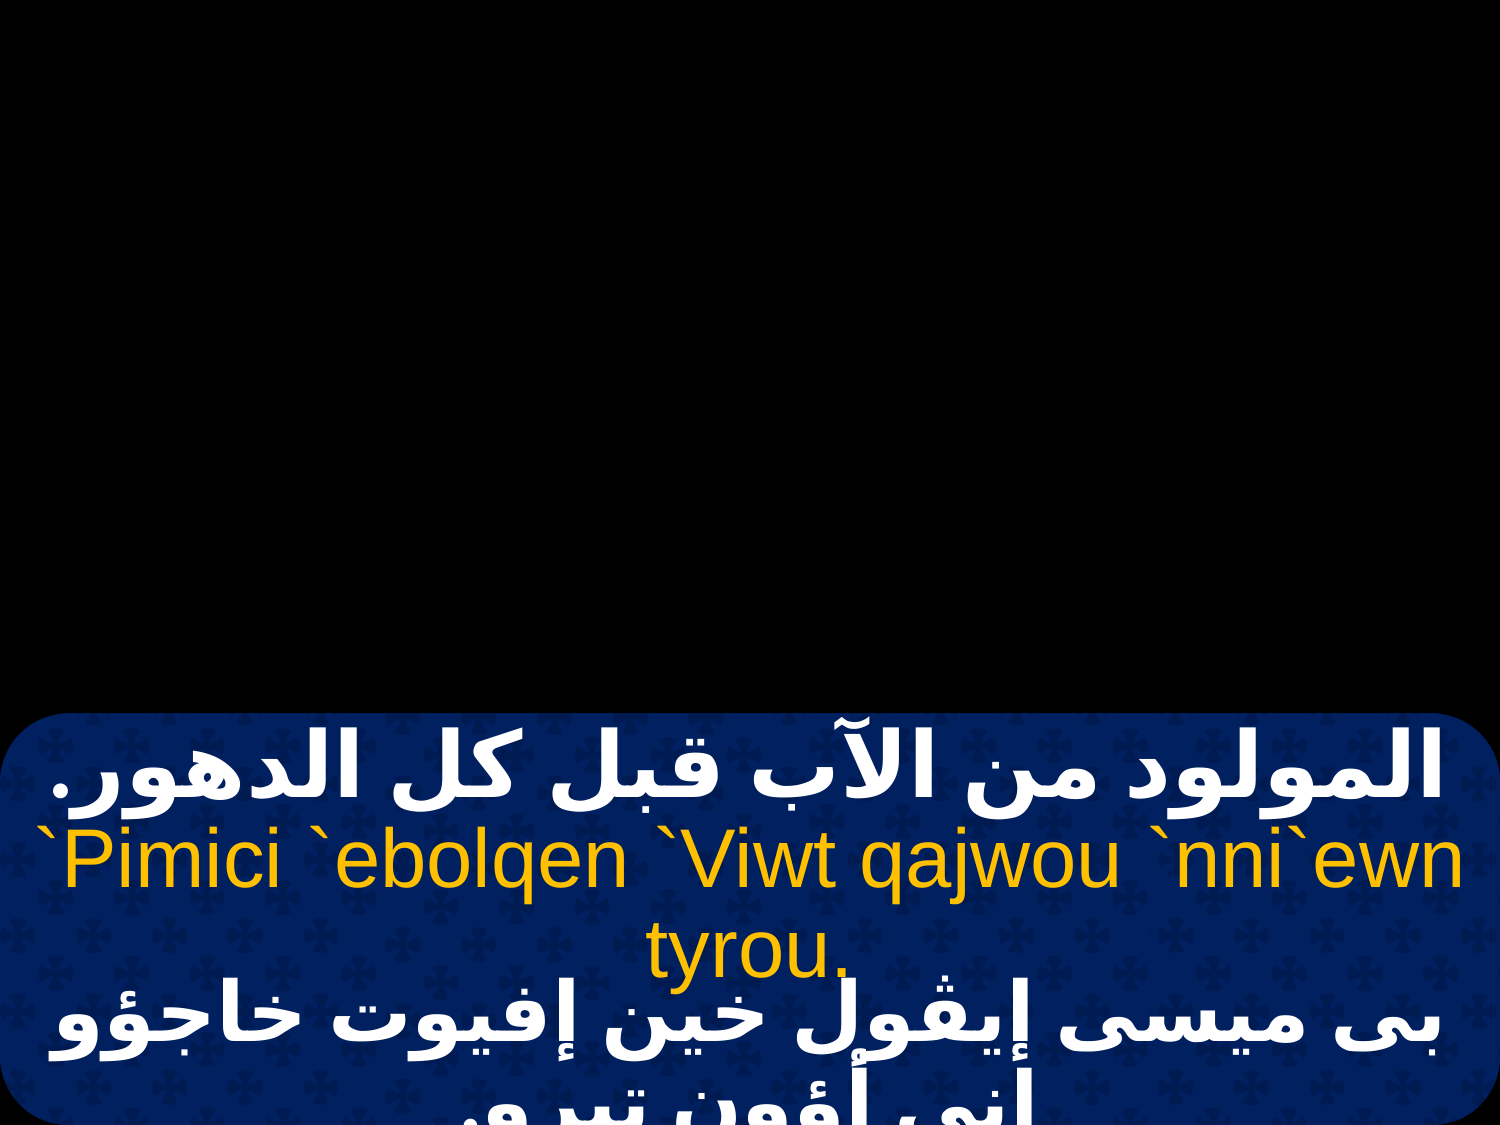

# صوم الميلاد
المولود من الآب قبل كل الدهور.
`Pimici `ebolqen `Viwt qajwou `nni`ewn tyrou.
بى ميسى إيڤول خين إفيوت خاجؤو إنى أؤون تيرو.